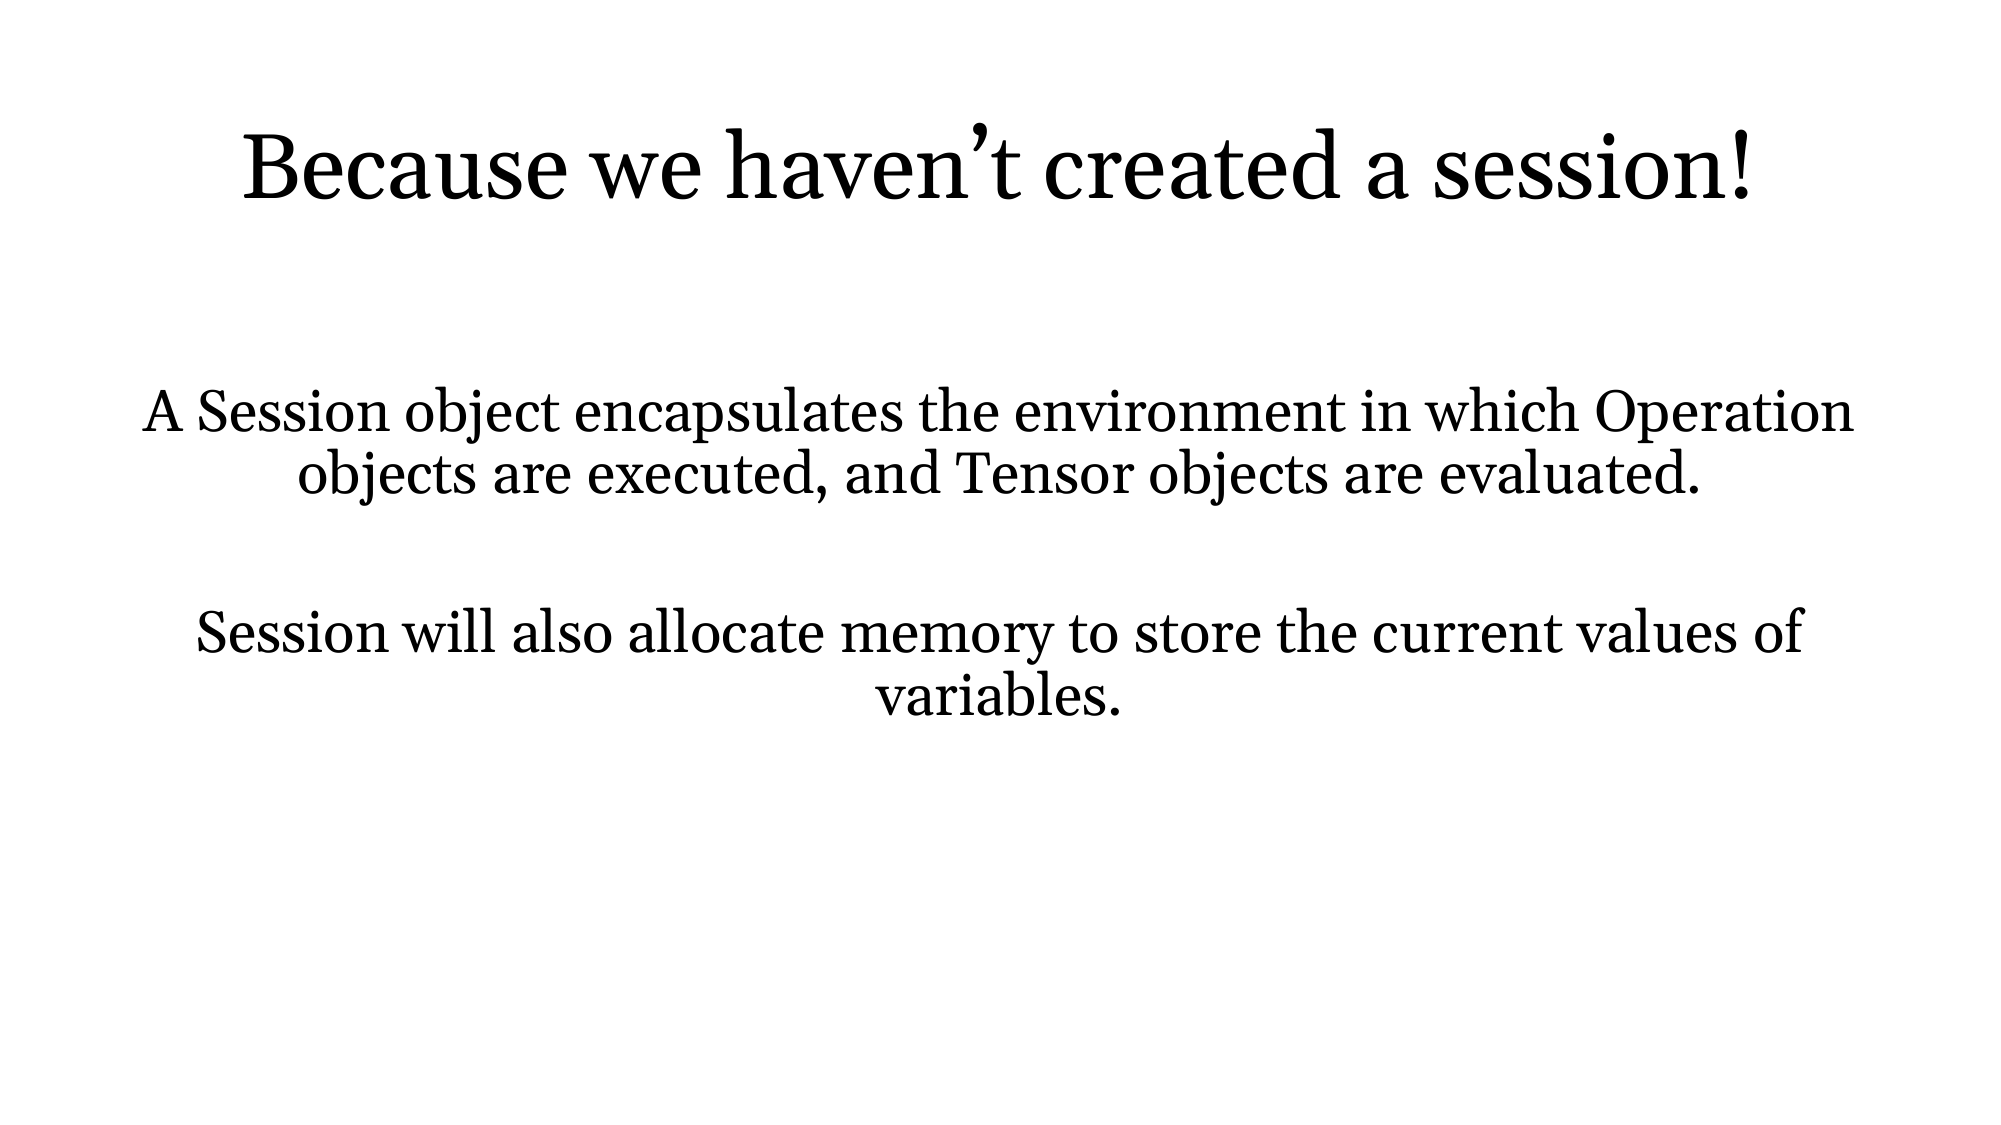

# Because we haven’t created a session!
A Session object encapsulates the environment in which Operation objects are executed, and Tensor objects are evaluated.
Session will also allocate memory to store the current values of variables.